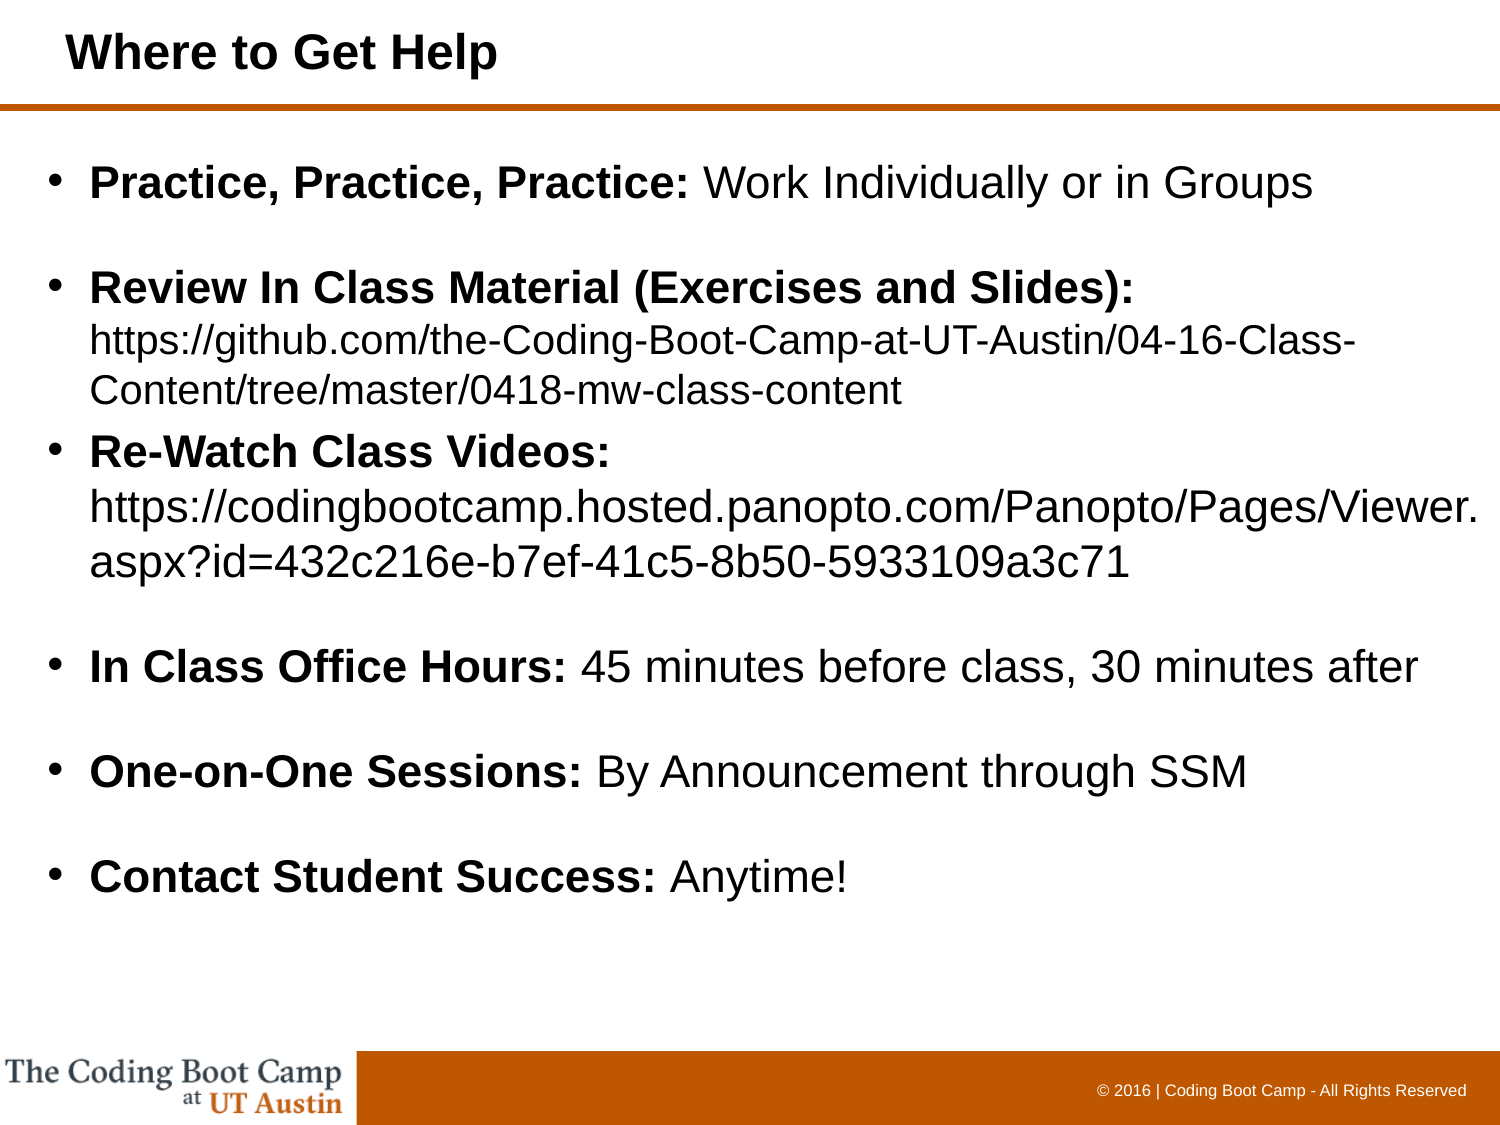

# Where to Get Help
Practice, Practice, Practice: Work Individually or in Groups

Review In Class Material (Exercises and Slides):
https://github.com/the-Coding-Boot-Camp-at-UT-Austin/04-16-Class-Content/tree/master/0418-mw-class-content
Re-Watch Class Videos:
https://codingbootcamp.hosted.panopto.com/Panopto/Pages/Viewer.aspx?id=432c216e-b7ef-41c5-8b50-5933109a3c71

In Class Office Hours: 45 minutes before class, 30 minutes after

One-on-One Sessions: By Announcement through SSM

Contact Student Success: Anytime!